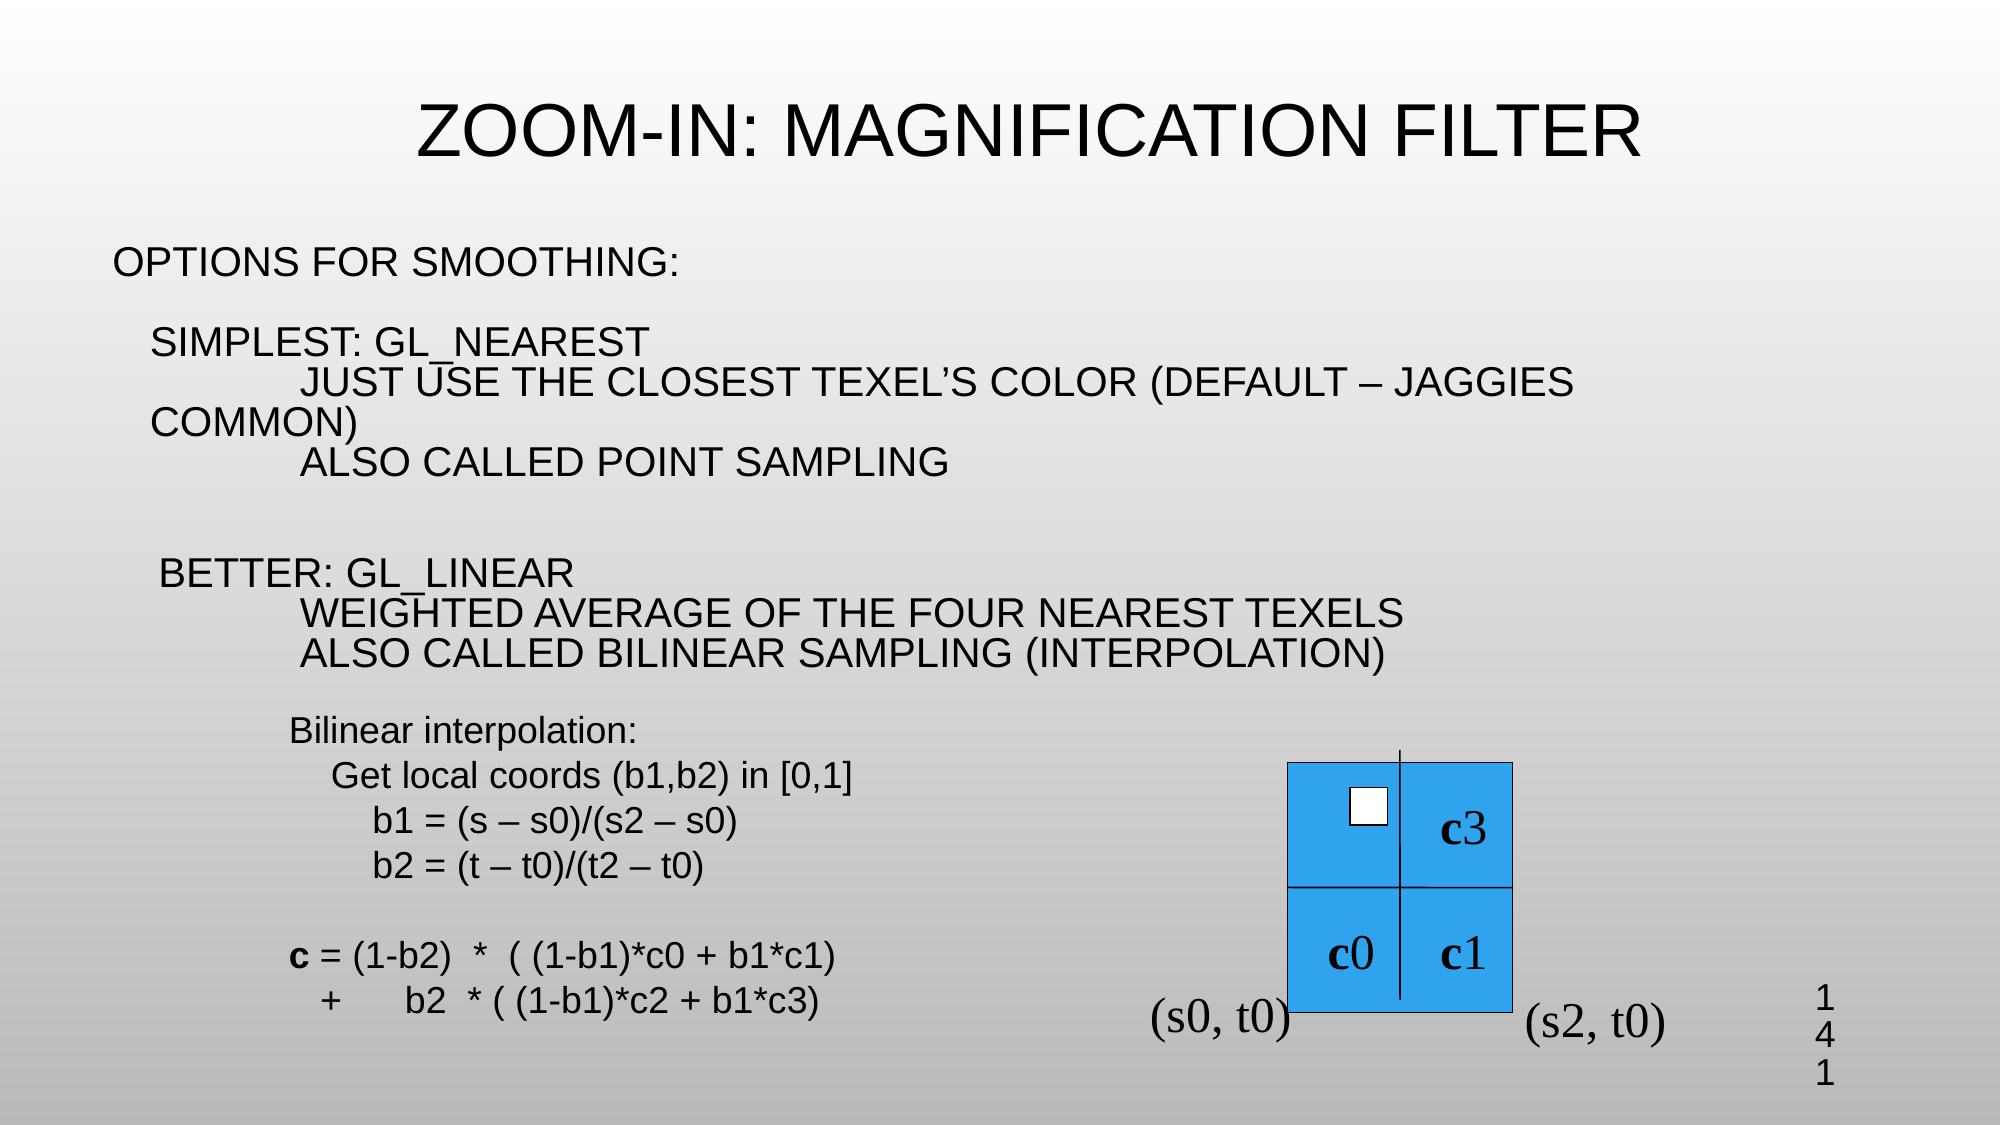

# Zoom-In: Magnification Filter
Options for smoothing:
Simplest: GL_NEAREST
	Just use the closest texel’s color (default – jaggies common)
	Also called point sampling
    Better: GL_LINEAR
	Weighted average of the four nearest texels
	Also called bilinear sampling (interpolation)
Bilinear interpolation:
    Get local coords (b1,b2) in [0,1]
        b1 = (s – s0)/(s2 – s0)
        b2 = (t – t0)/(t2 – t0)

c = (1-b2)  *  ( (1-b1)*c0 + b1*c1)
   +      b2  * ( (1-b1)*c2 + b1*c3)

c3

c0
c1

141
(s0, t0)
(s2, t0)